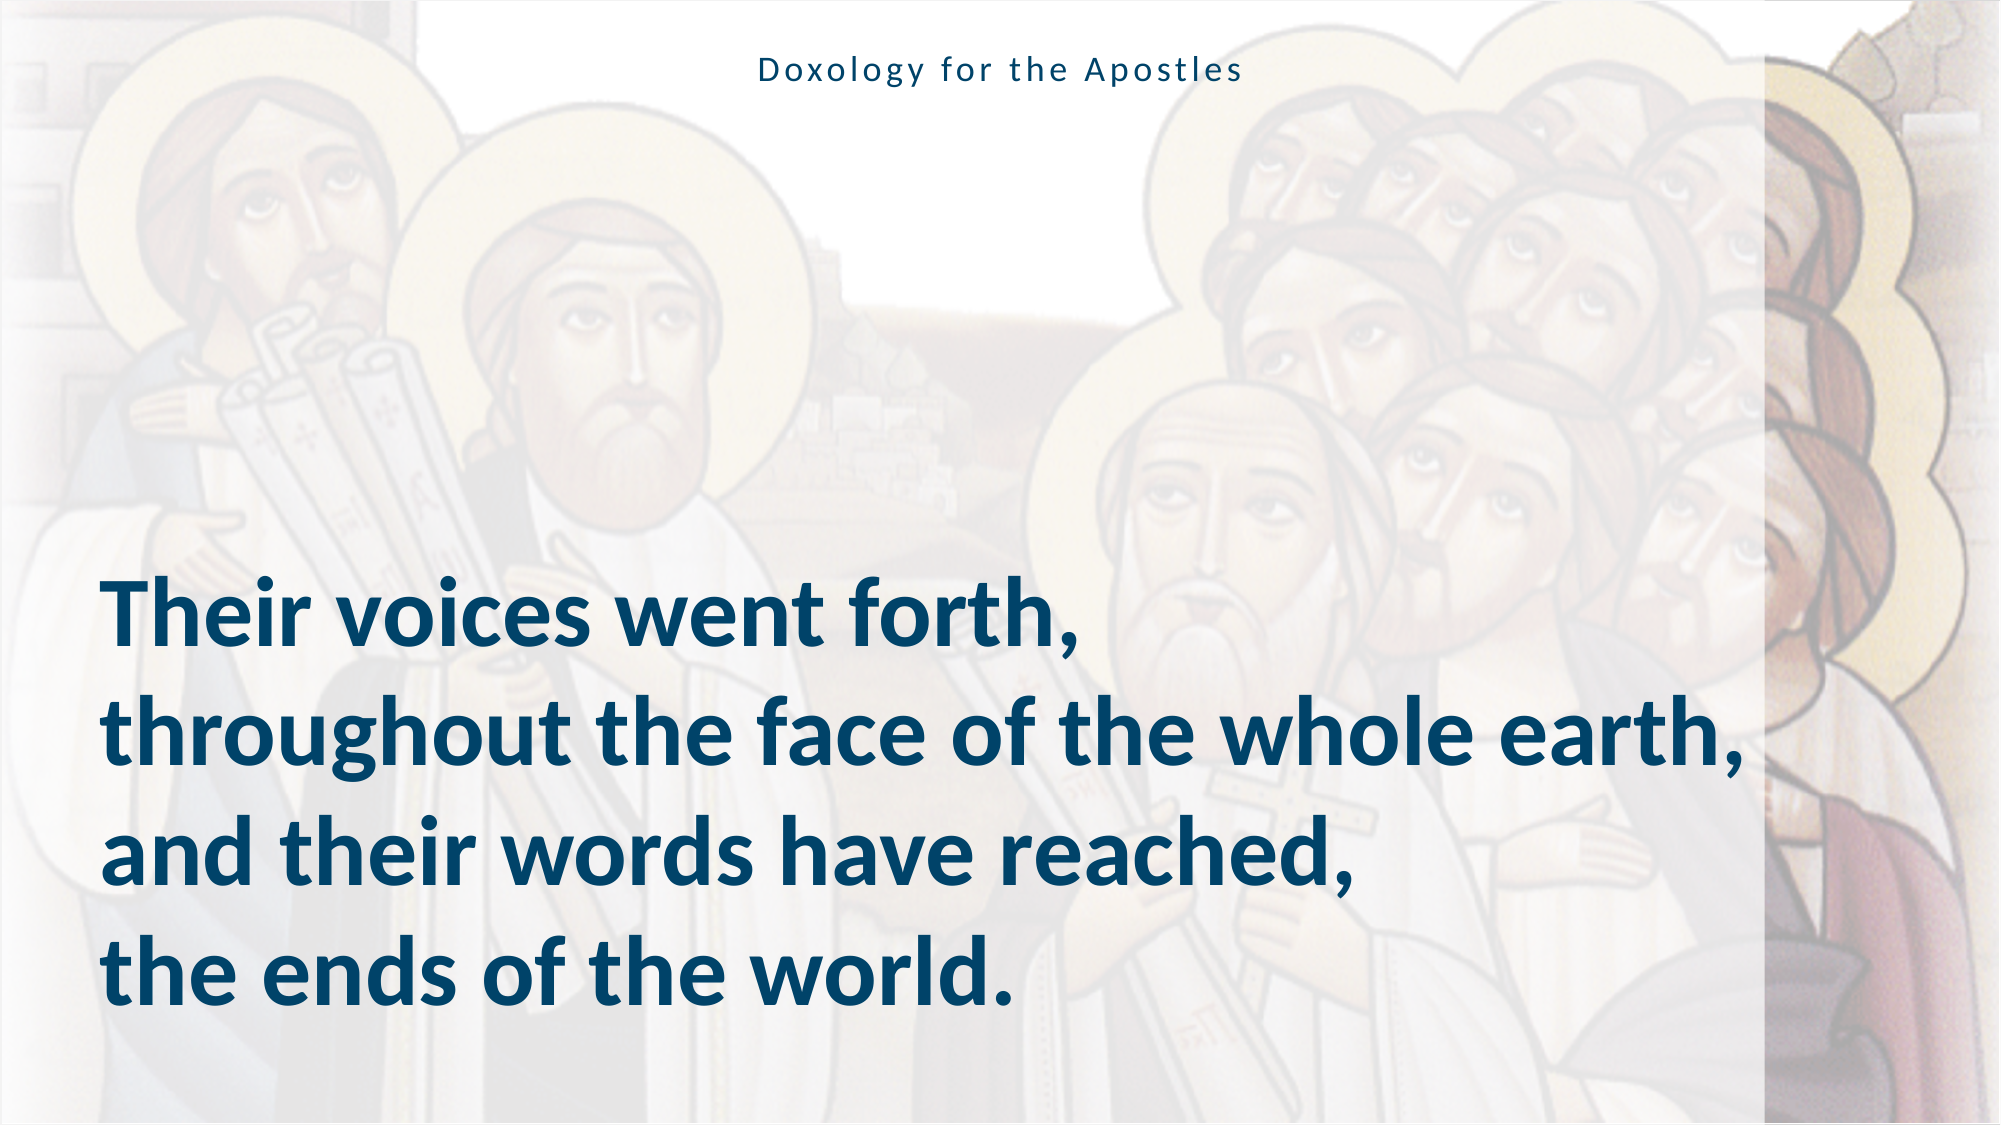

Doxology for the Apostles

Their voices went forth,
throughout the face of the whole earth,
and their words have reached,
the ends of the world.